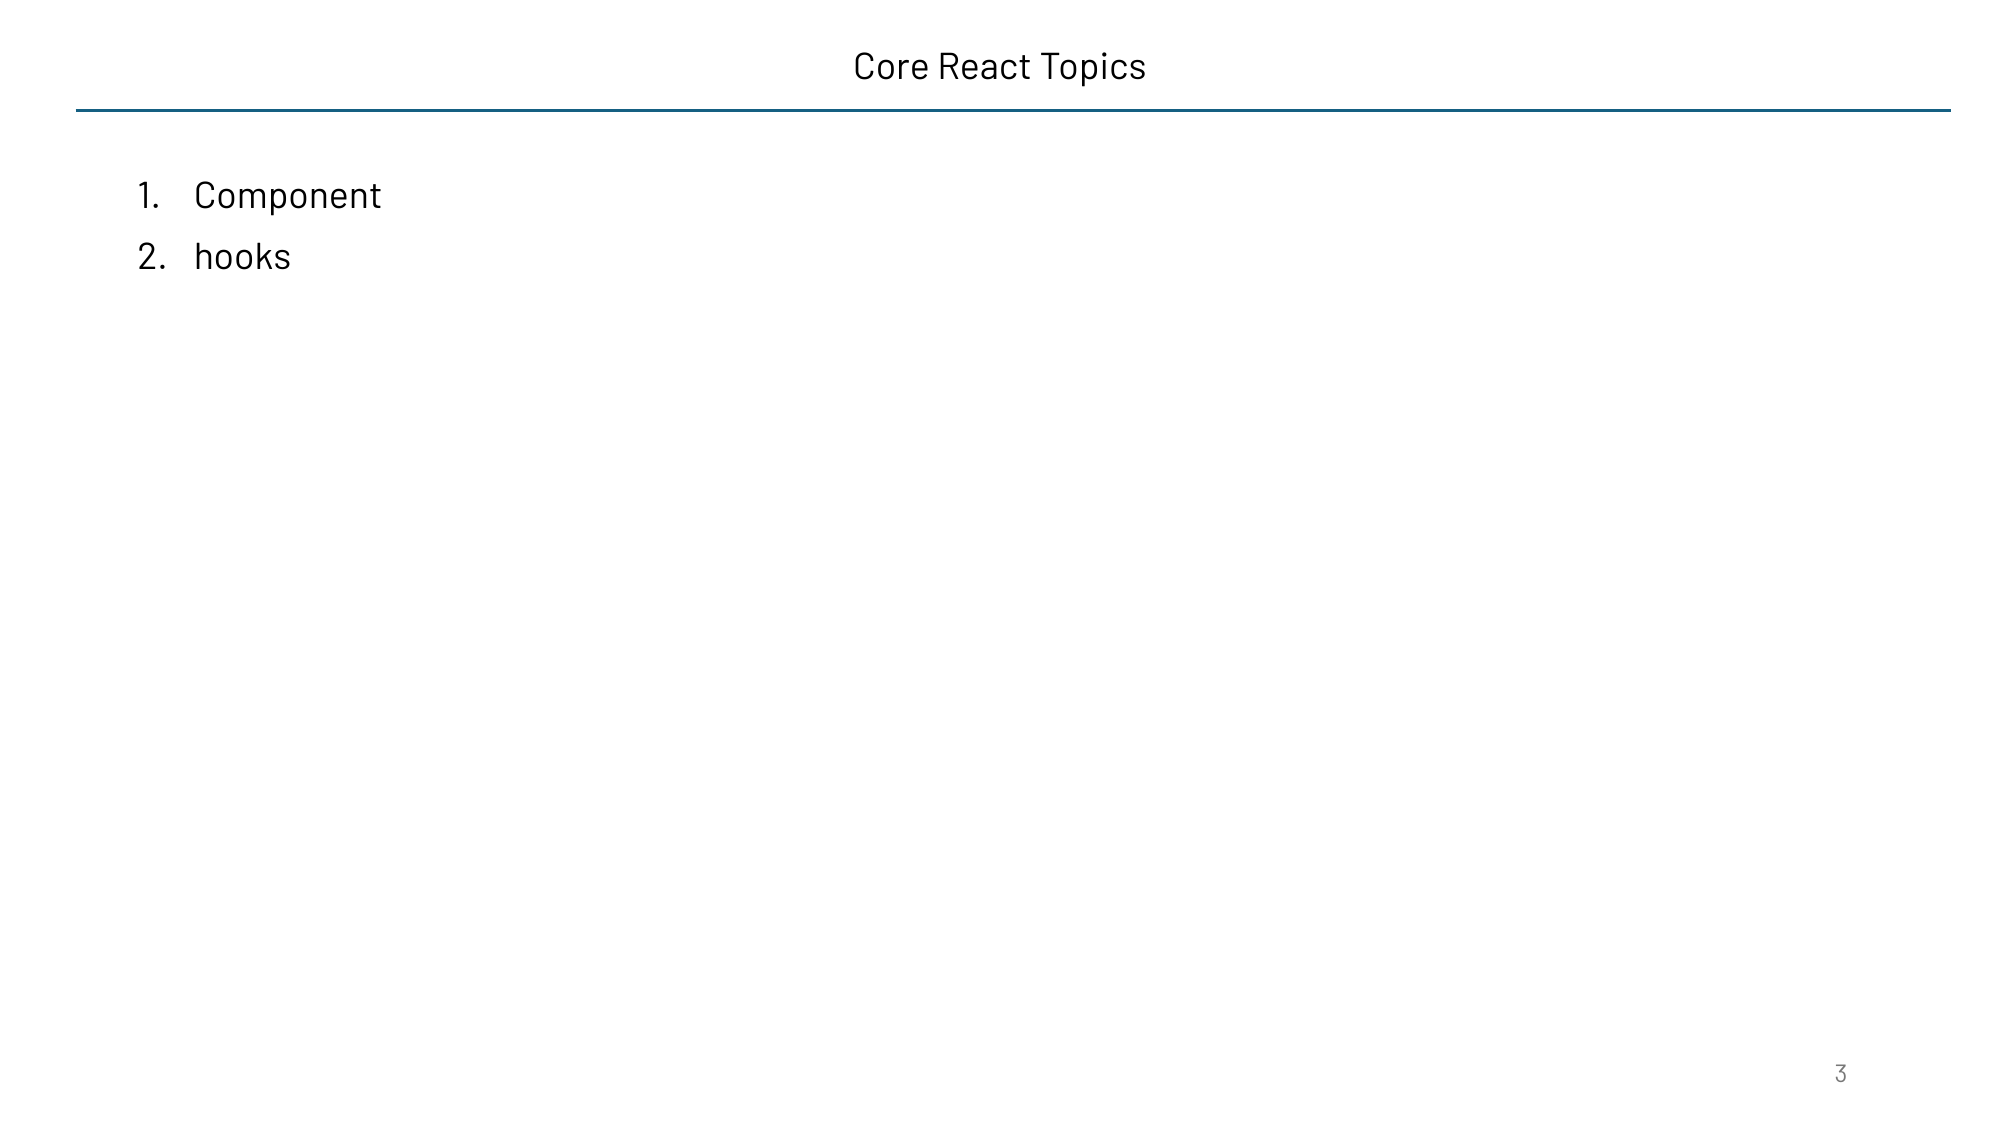

# Core React Topics
Component
hooks
3